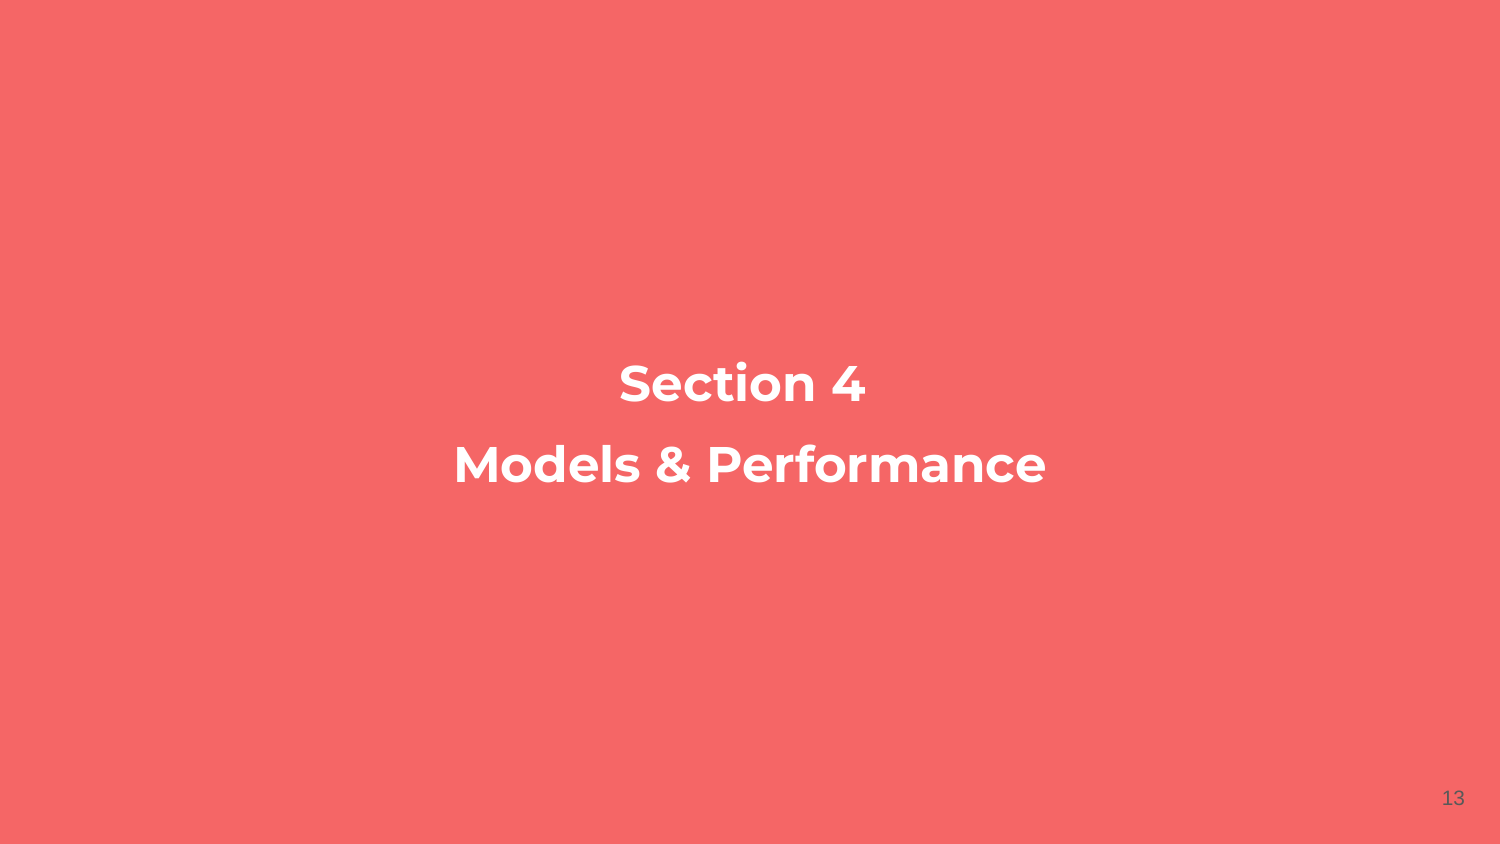

# Section 4
Models & Performance
13